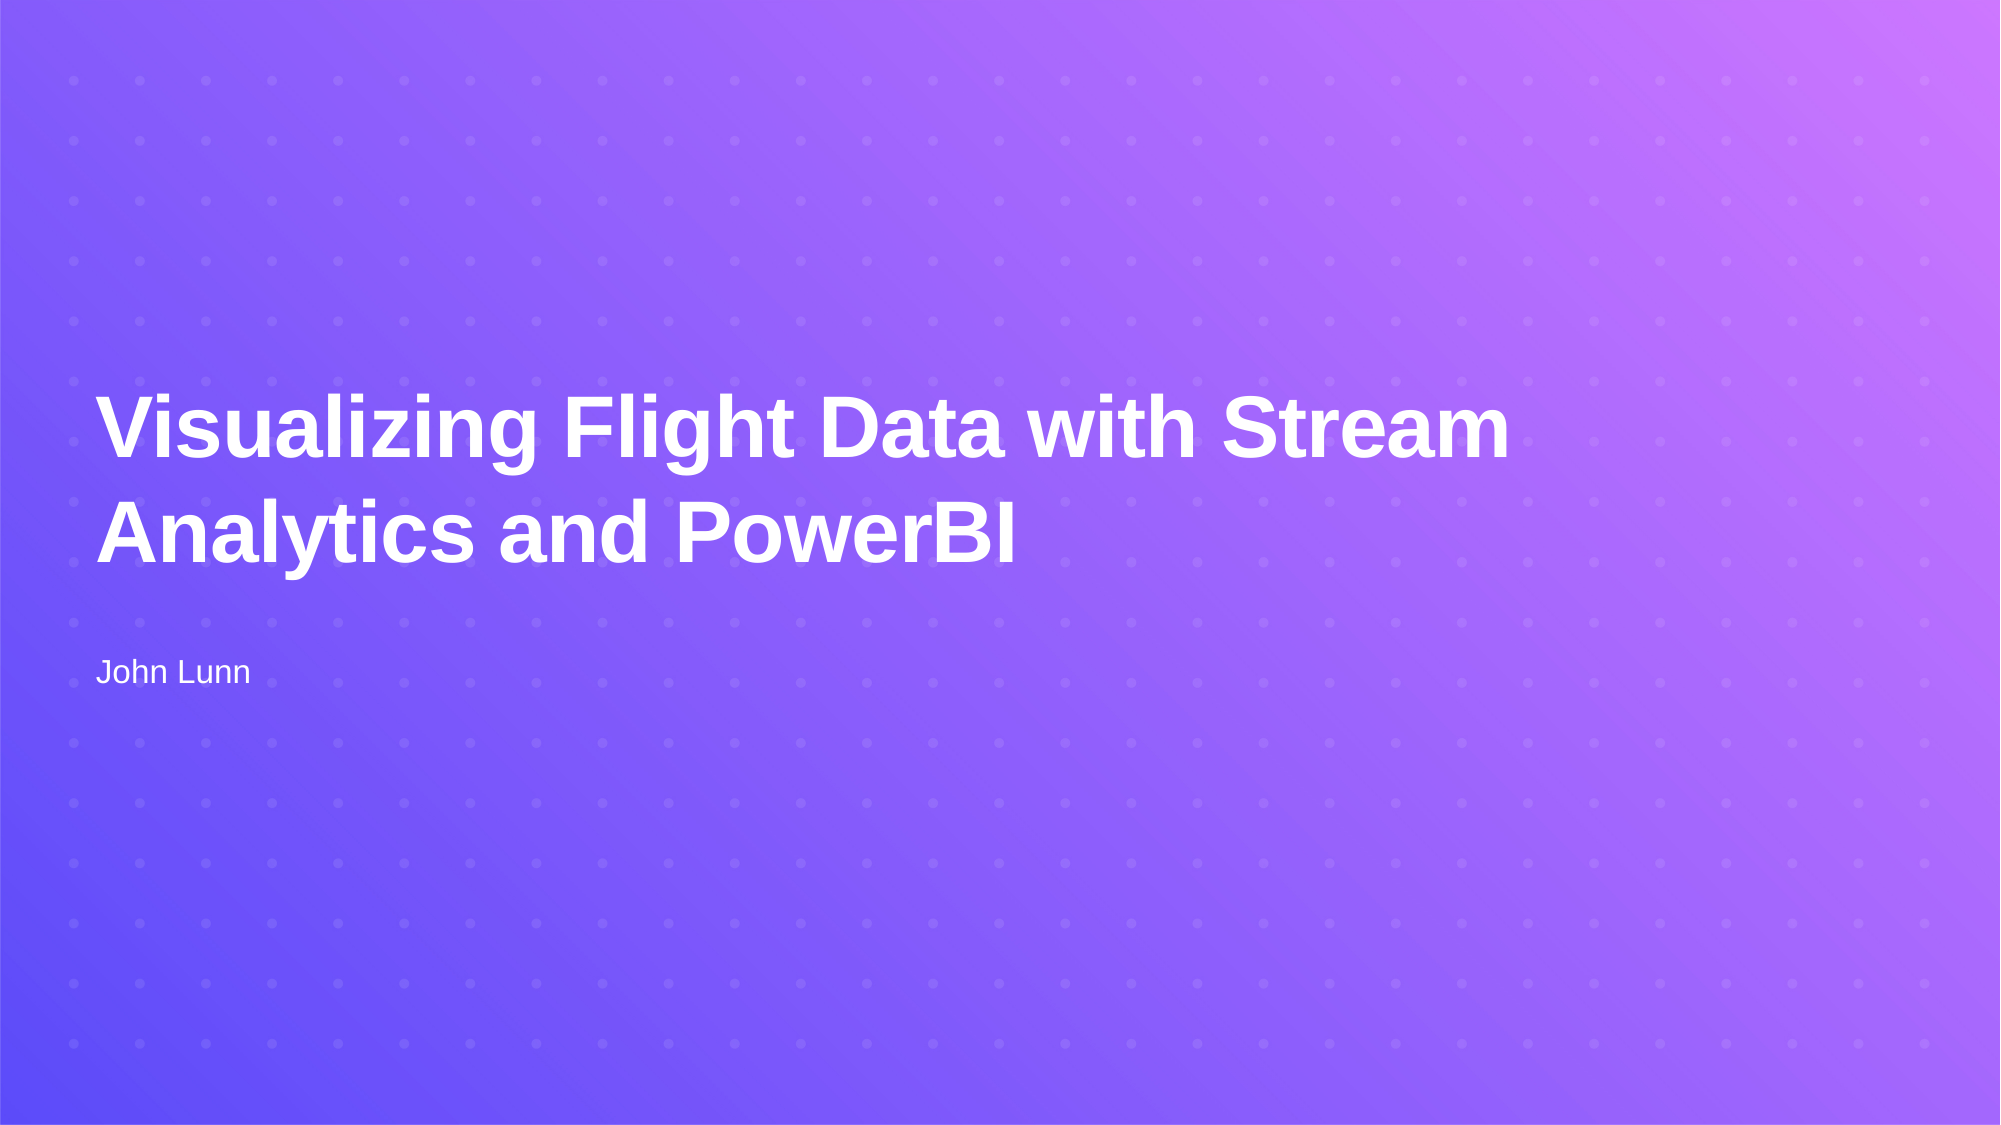

# Visualizing Flight Data with Stream Analytics and PowerBI
John Lunn